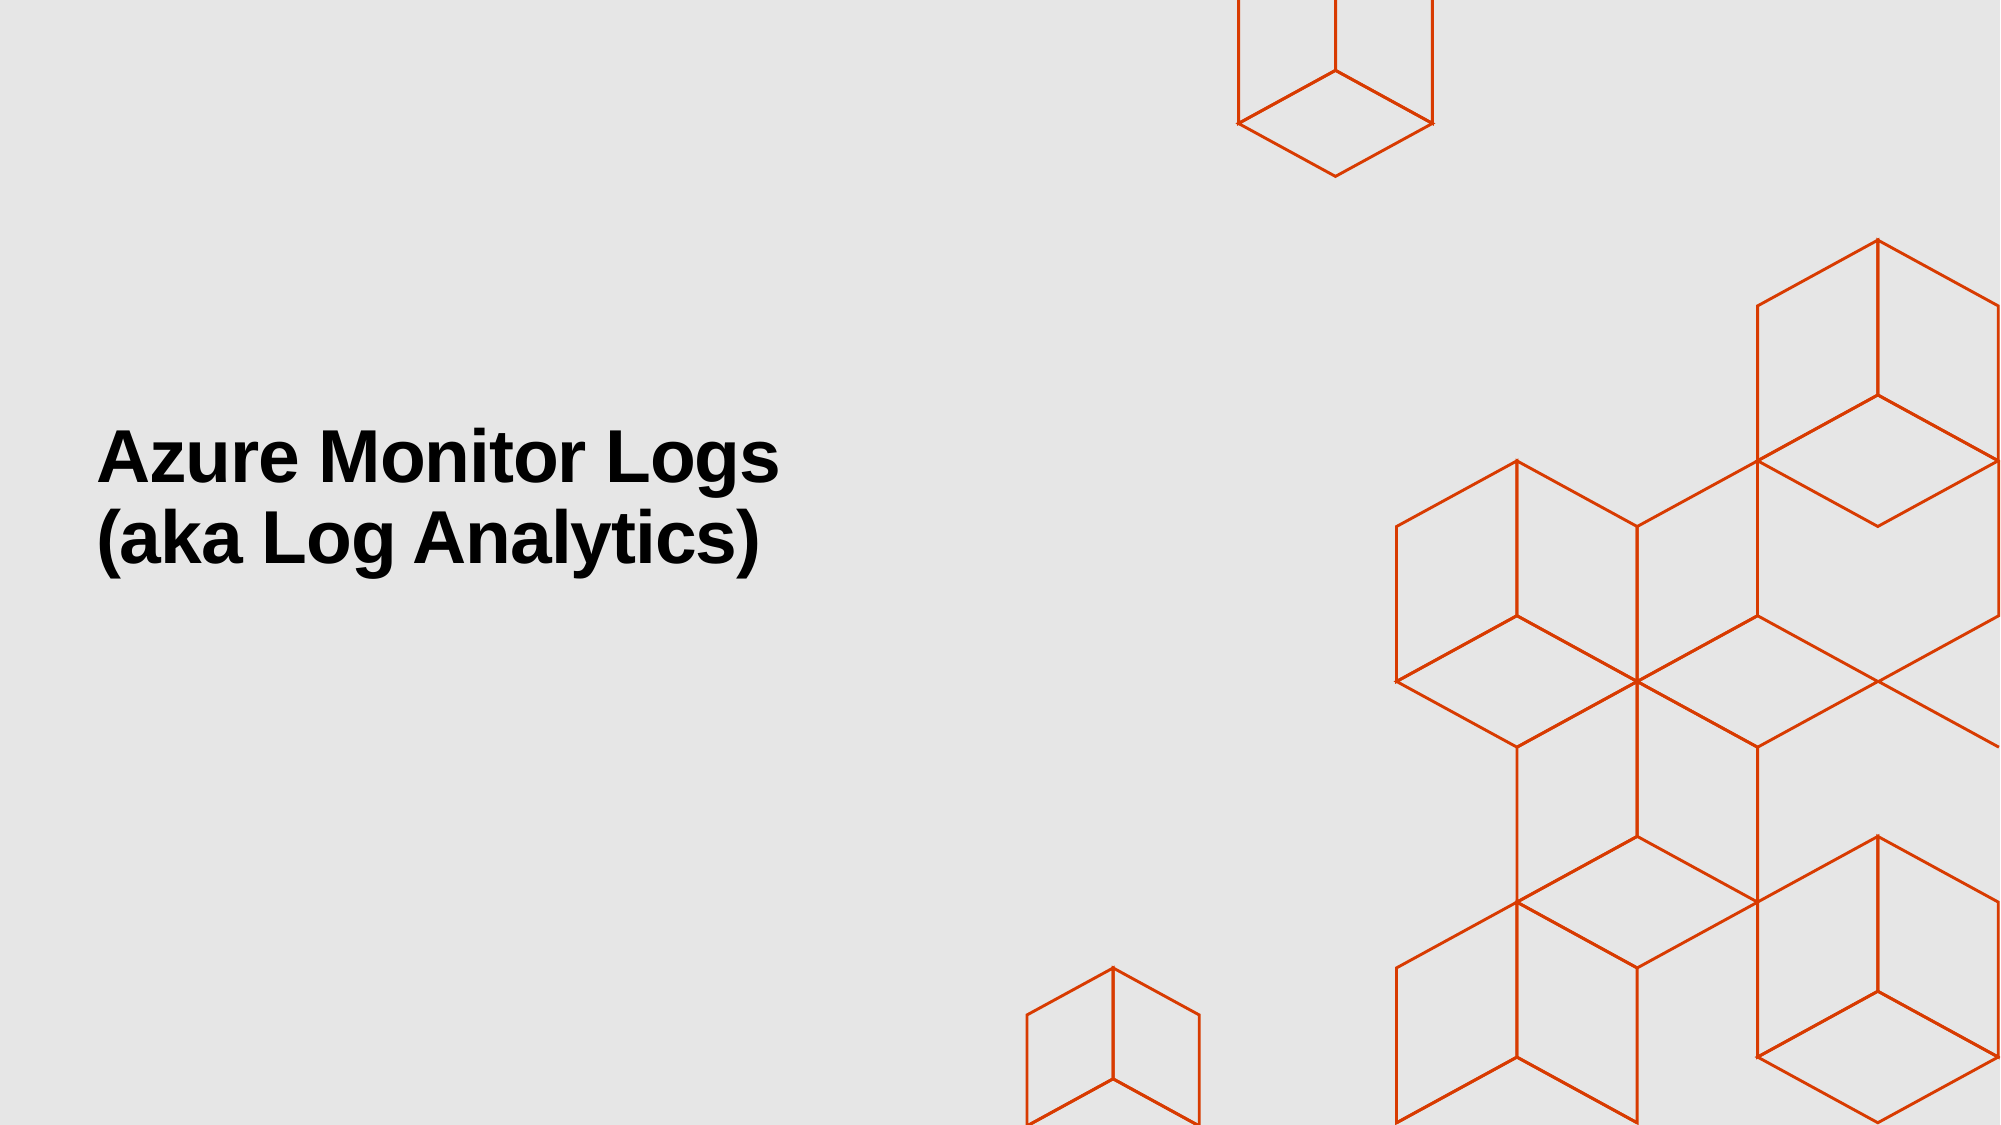

# Azure Monitor Logs (aka Log Analytics)